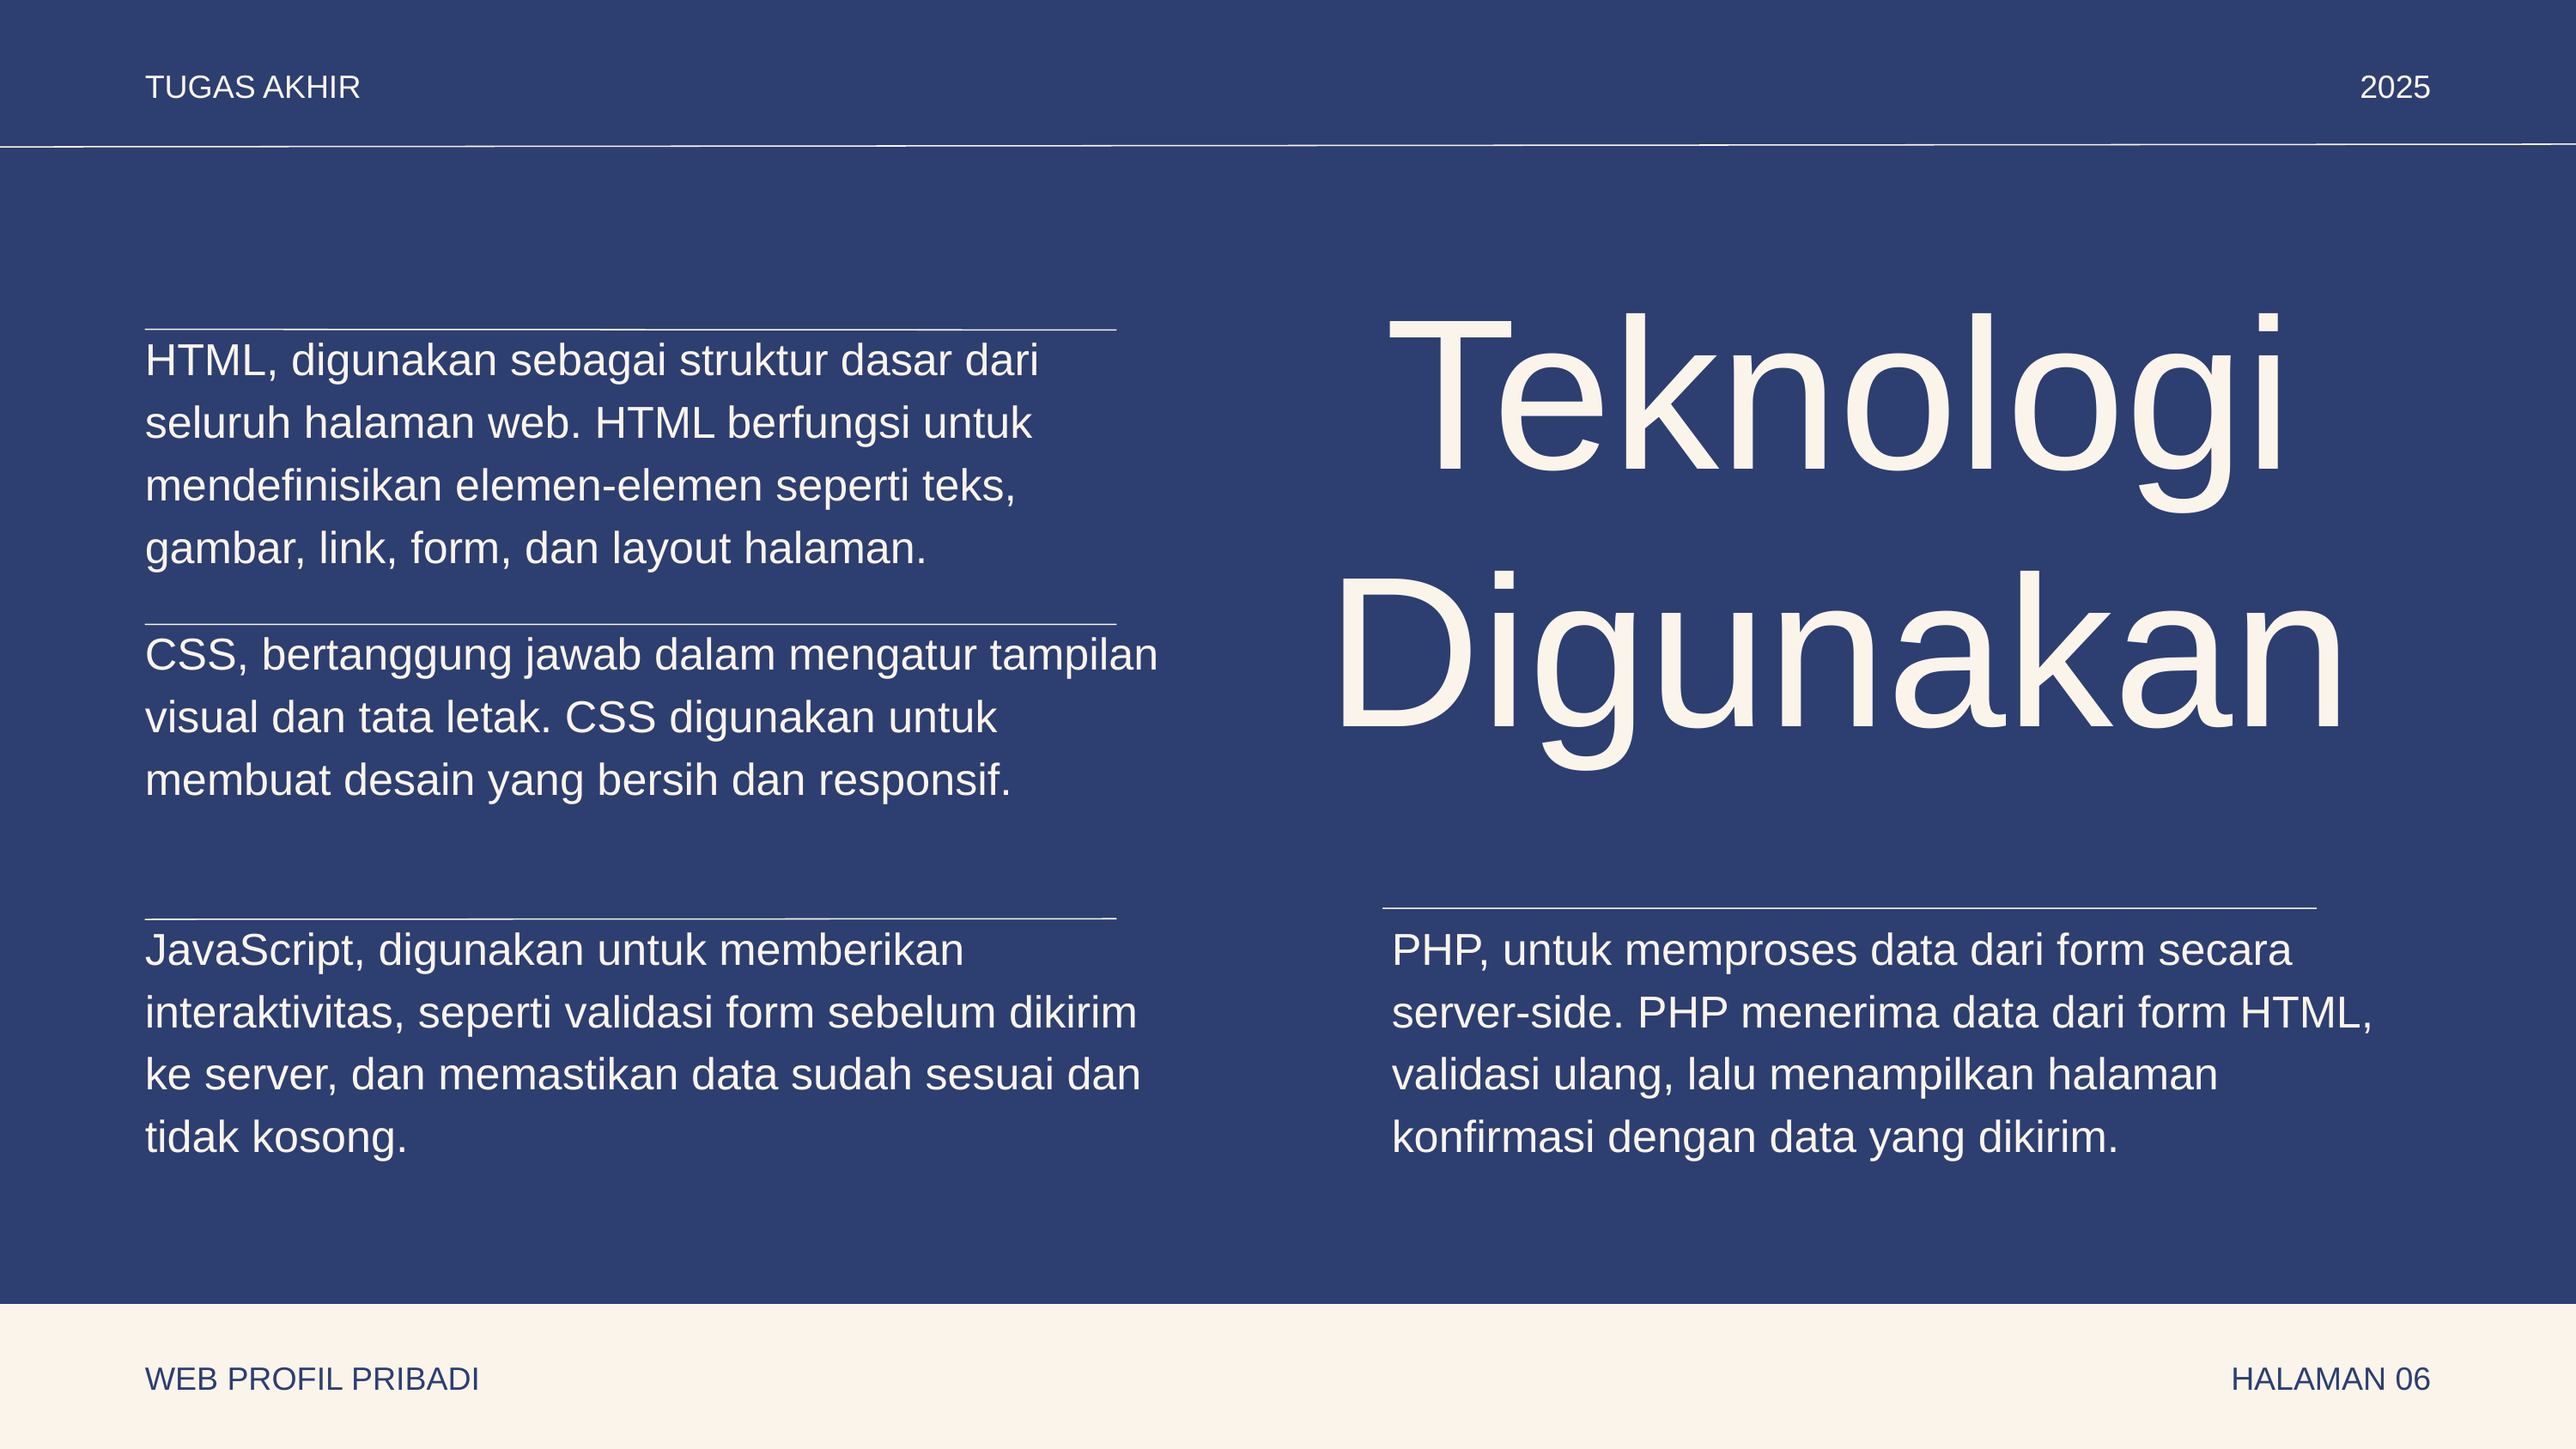

TUGAS AKHIR
2025

Teknologi Digunakan
HTML, digunakan sebagai struktur dasar dari seluruh halaman web. HTML berfungsi untuk mendefinisikan elemen-elemen seperti teks, gambar, link, form, dan layout halaman.

CSS, bertanggung jawab dalam mengatur tampilan visual dan tata letak. CSS digunakan untuk membuat desain yang bersih dan responsif.

JavaScript, digunakan untuk memberikan interaktivitas, seperti validasi form sebelum dikirim ke server, dan memastikan data sudah sesuai dan tidak kosong.
PHP, untuk memproses data dari form secara server-side. PHP menerima data dari form HTML, validasi ulang, lalu menampilkan halaman konfirmasi dengan data yang dikirim.

WEB PROFIL PRIBADI
HALAMAN 06